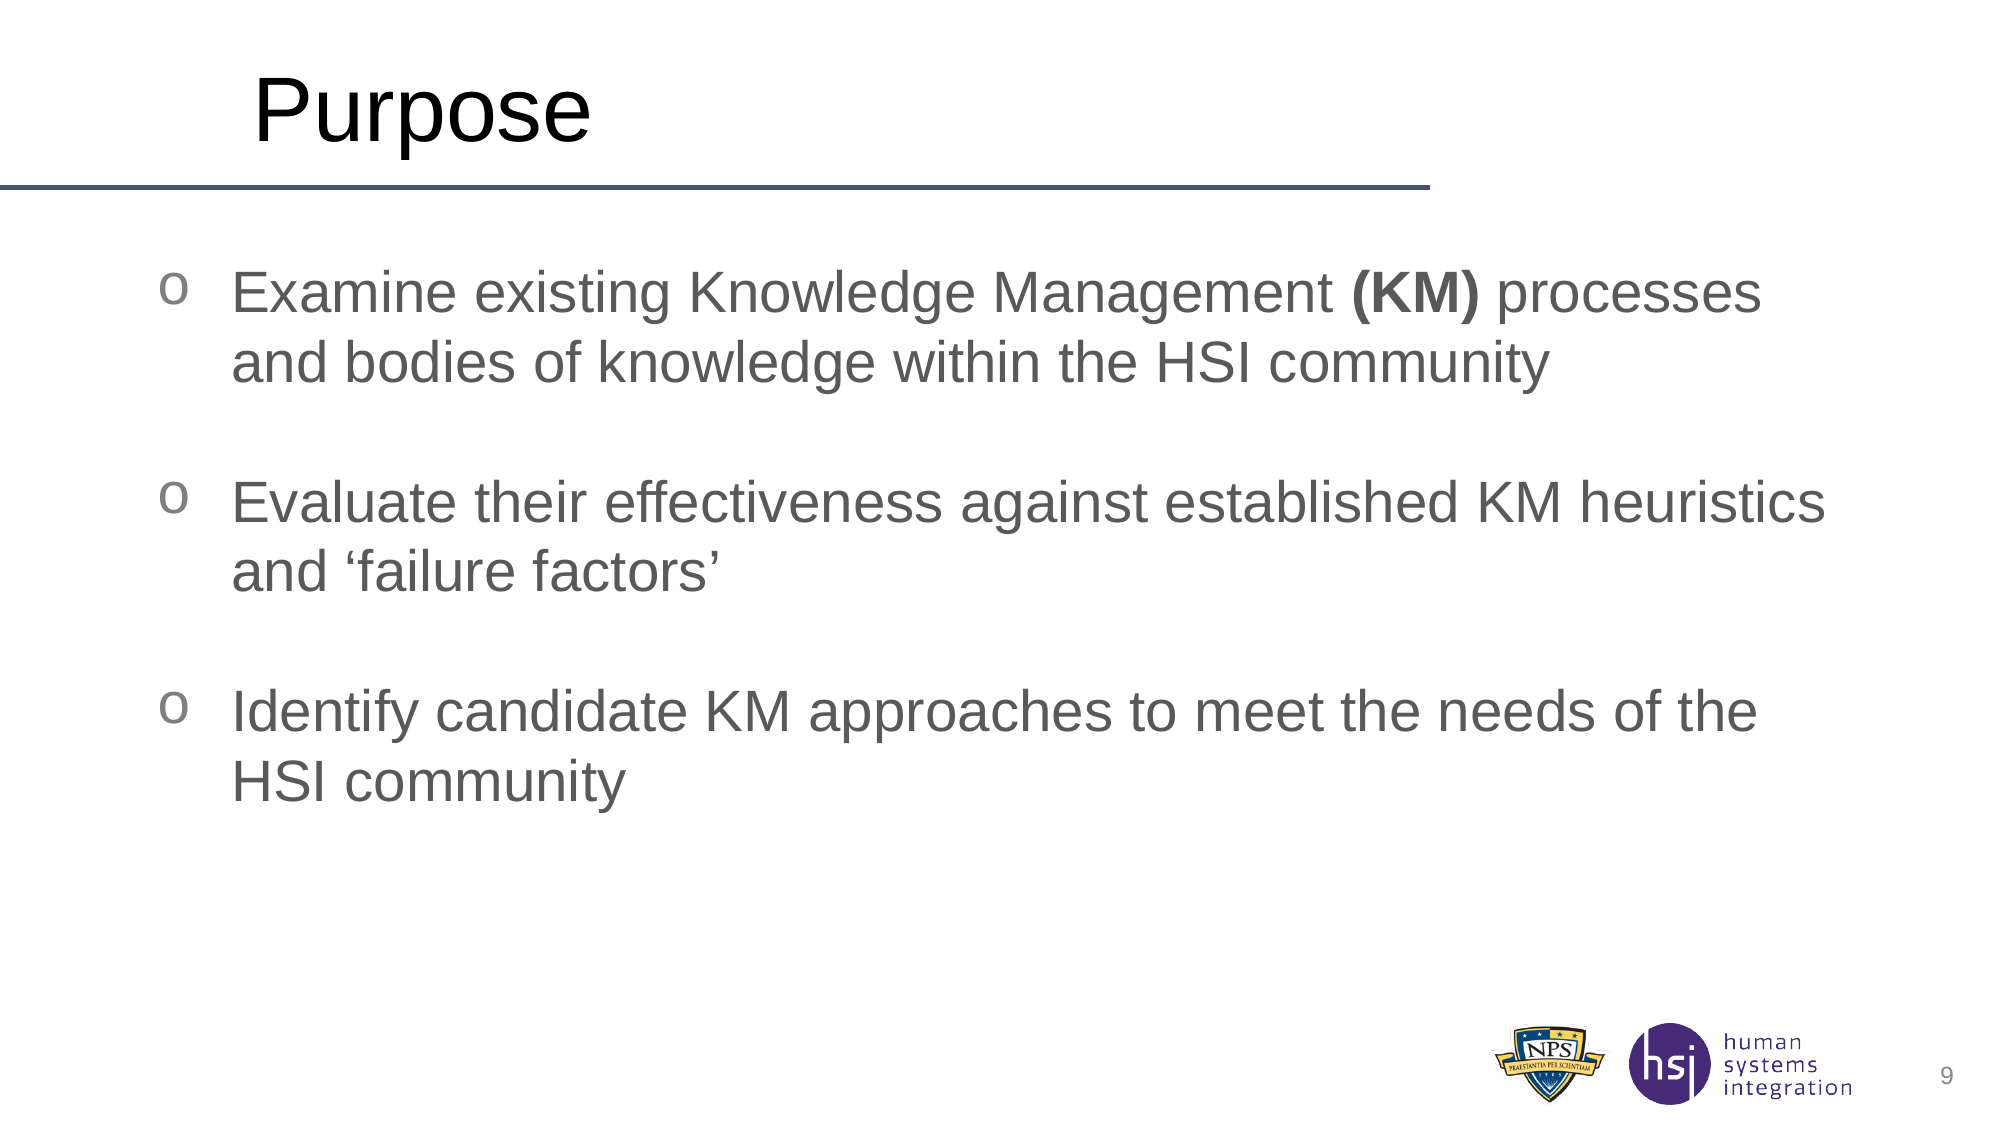

# Purpose
Examine existing Knowledge Management (KM) processes and bodies of knowledge within the HSI community

Evaluate their effectiveness against established KM heuristics and ‘failure factors’

Identify candidate KM approaches to meet the needs of the HSI community

9